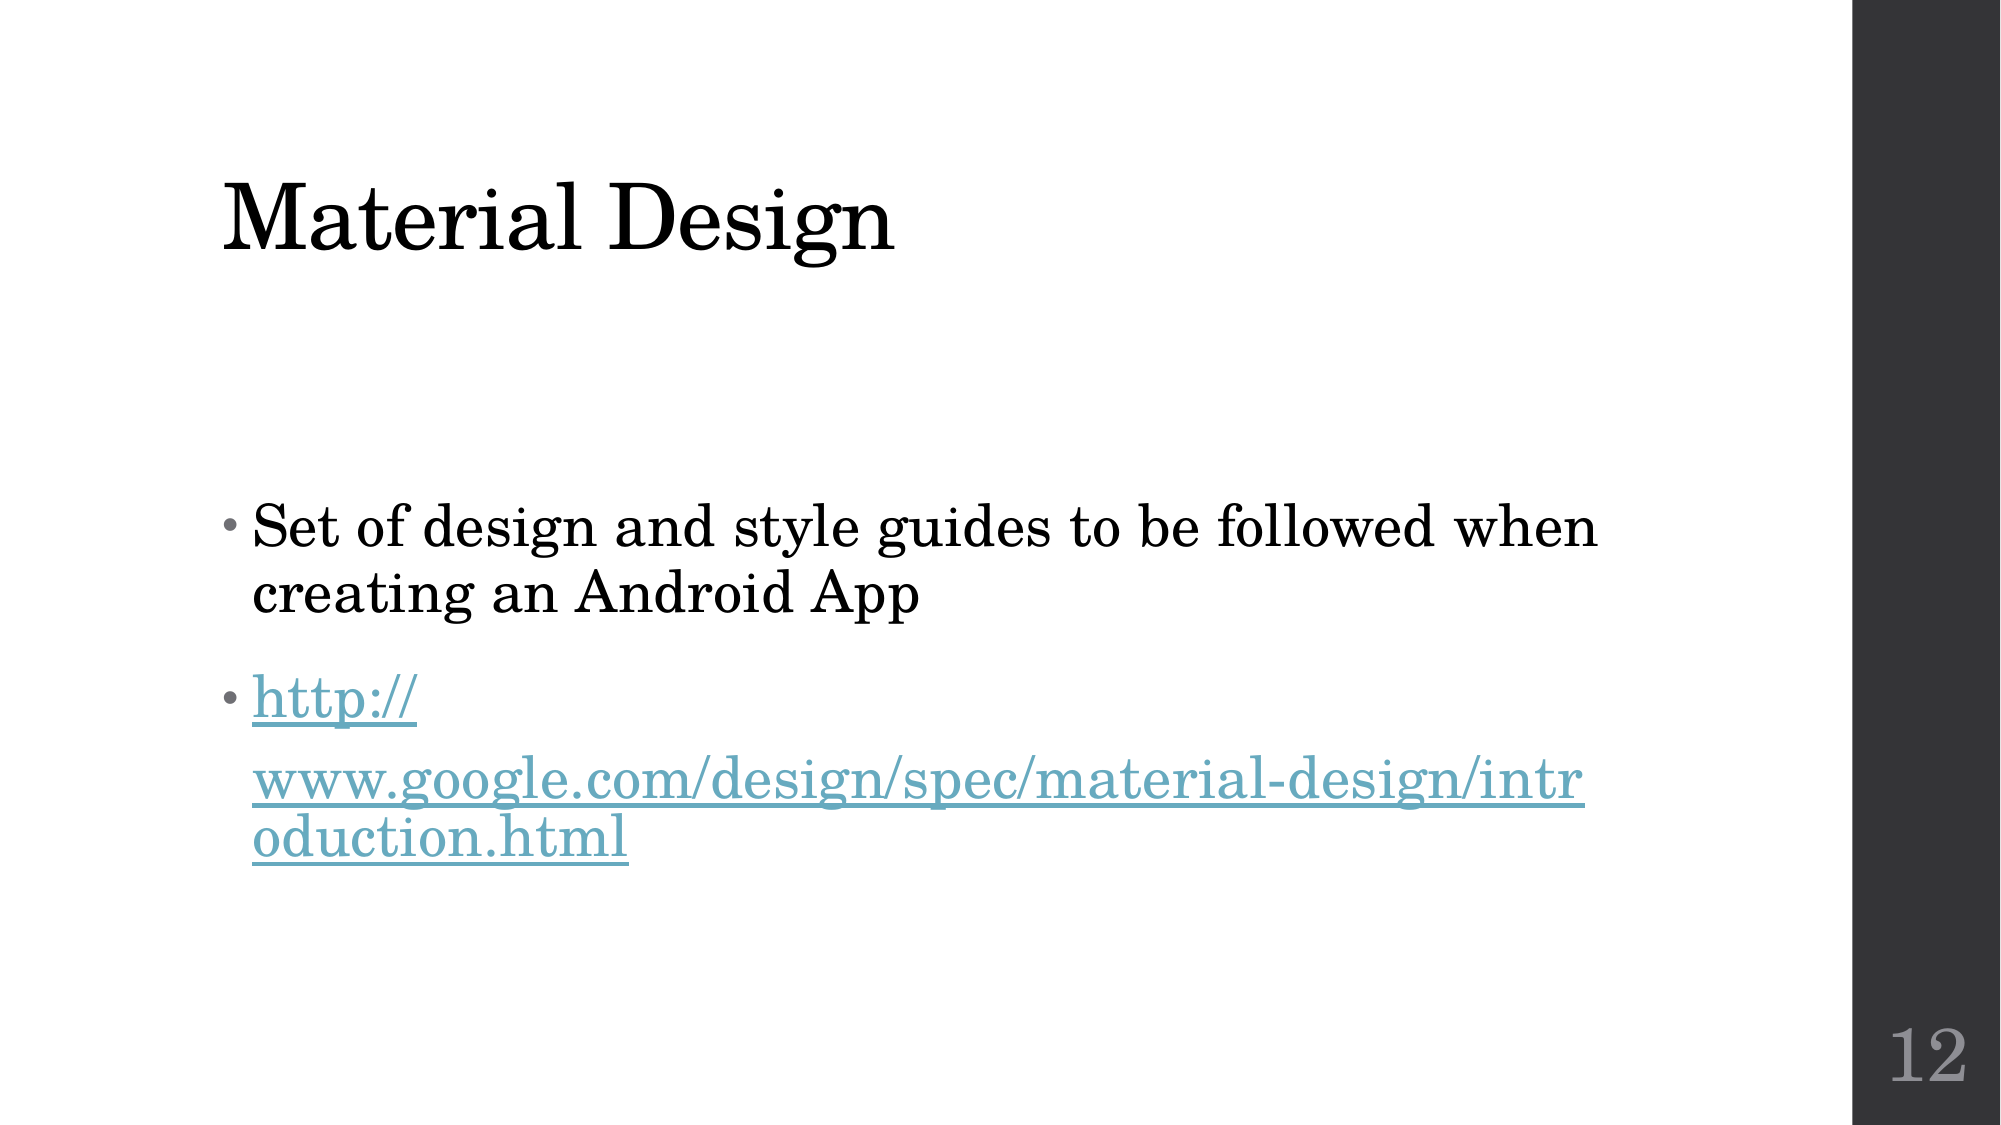

# Material Design
Set of design and style guides to be followed when creating an Android App
http://www.google.com/design/spec/material-design/introduction.html
12